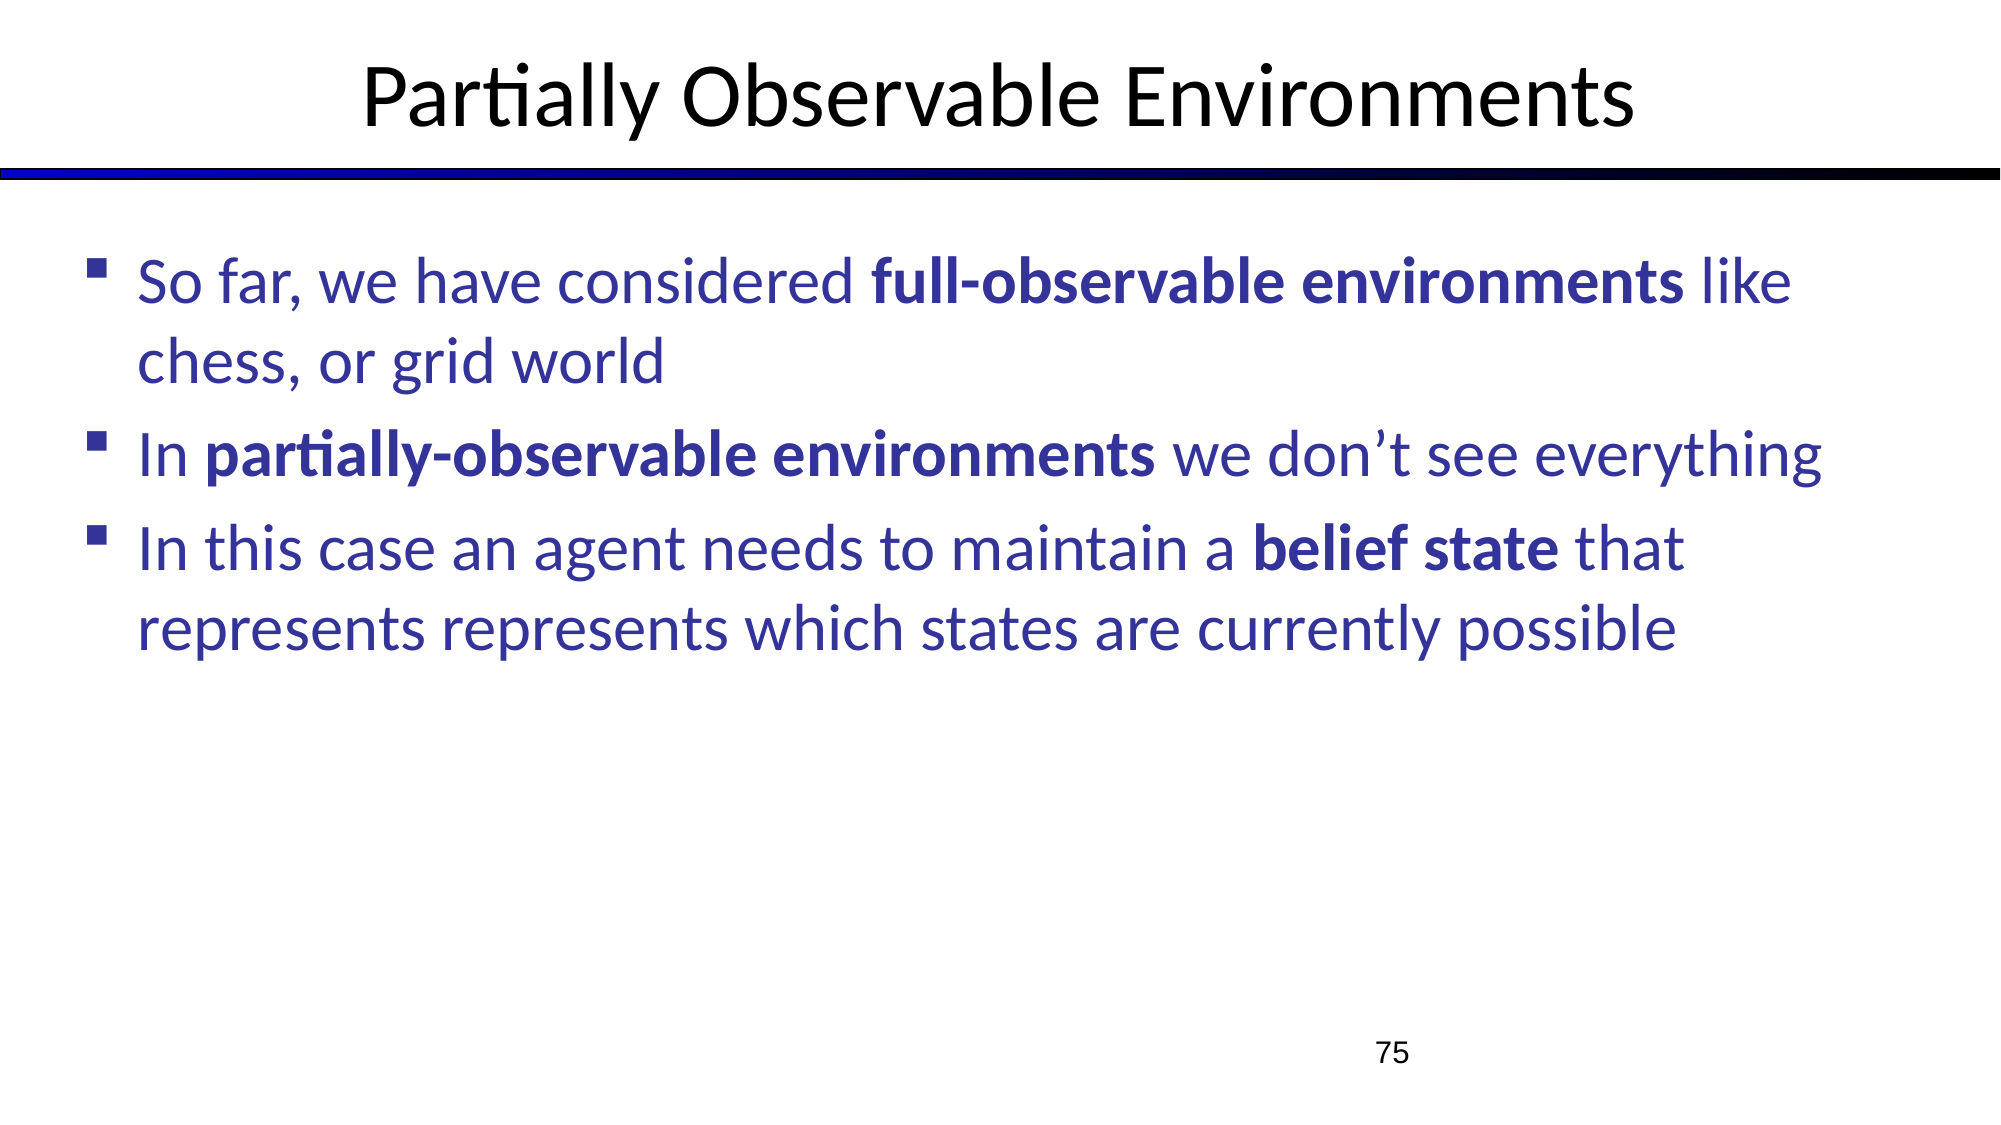

# Partially Observable Environments
So far, we have considered full-observable environments like chess, or grid world
In partially-observable environments we don’t see everything
In this case an agent needs to maintain a belief state that represents represents which states are currently possible
75